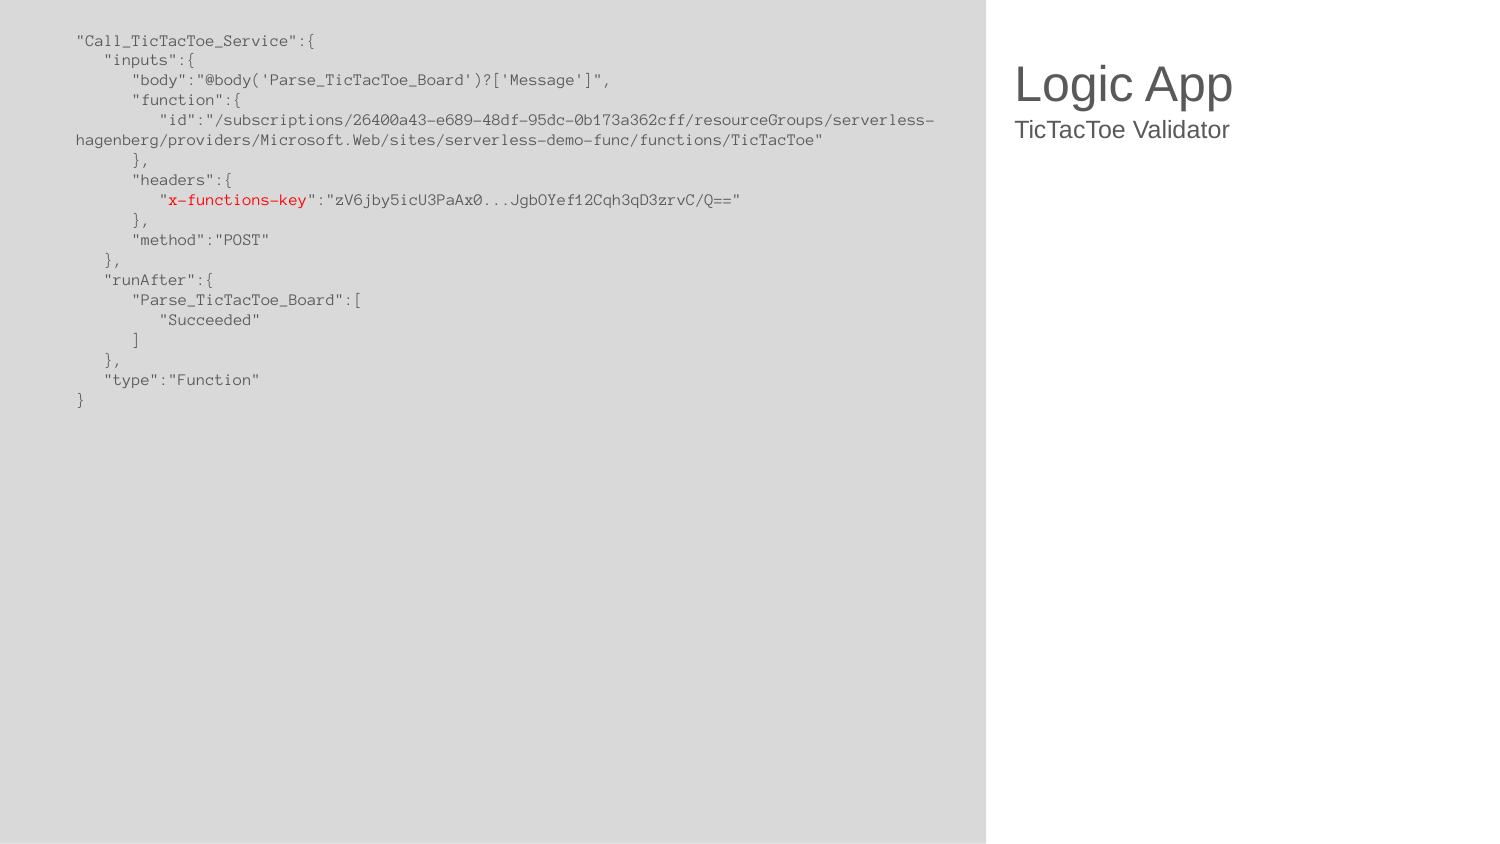

"Call_TicTacToe_Service":{
   "inputs":{
      "body":"@body('Parse_TicTacToe_Board')?['Message']",
      "function":{
         "id":"/subscriptions/26400a43-e689-48df-95dc-0b173a362cff/resourceGroups/serverless-hagenberg/providers/Microsoft.Web/sites/serverless-demo-func/functions/TicTacToe"
      },
      "headers":{
         "x-functions-key":"zV6jby5icU3PaAx0...JgbOYef12Cqh3qD3zrvC/Q=="
      },
      "method":"POST"
   },
   "runAfter":{
      "Parse_TicTacToe_Board":[
         "Succeeded"
      ]
   },
   "type":"Function"
}
# Logic App
TicTacToe Validator